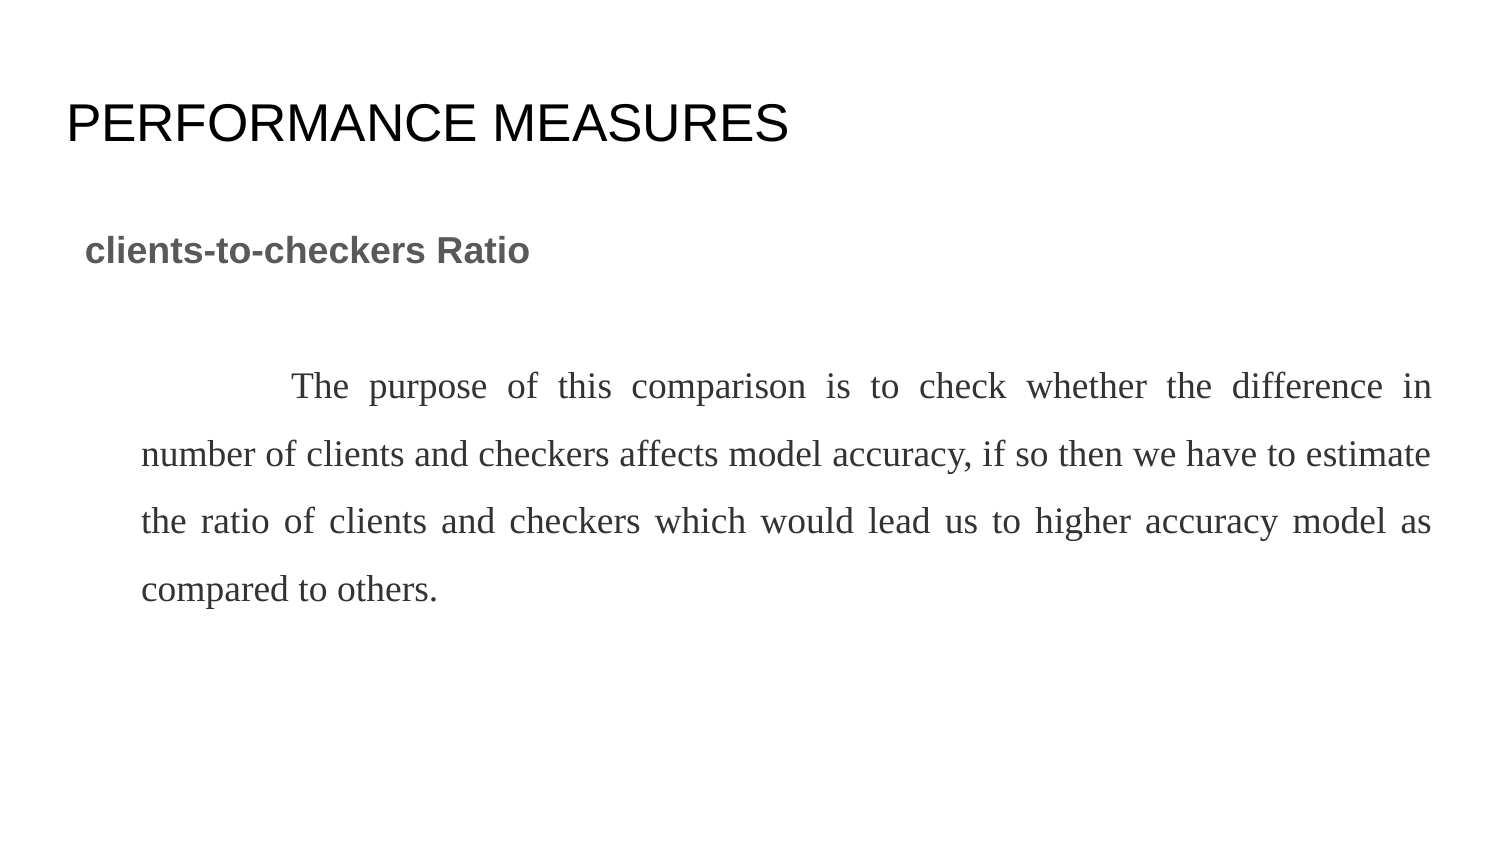

# PERFORMANCE MEASURES
clients-to-checkers Ratio

	The purpose of this comparison is to check whether the difference in number of clients and checkers affects model accuracy, if so then we have to estimate the ratio of clients and checkers which would lead us to higher accuracy model as compared to others.